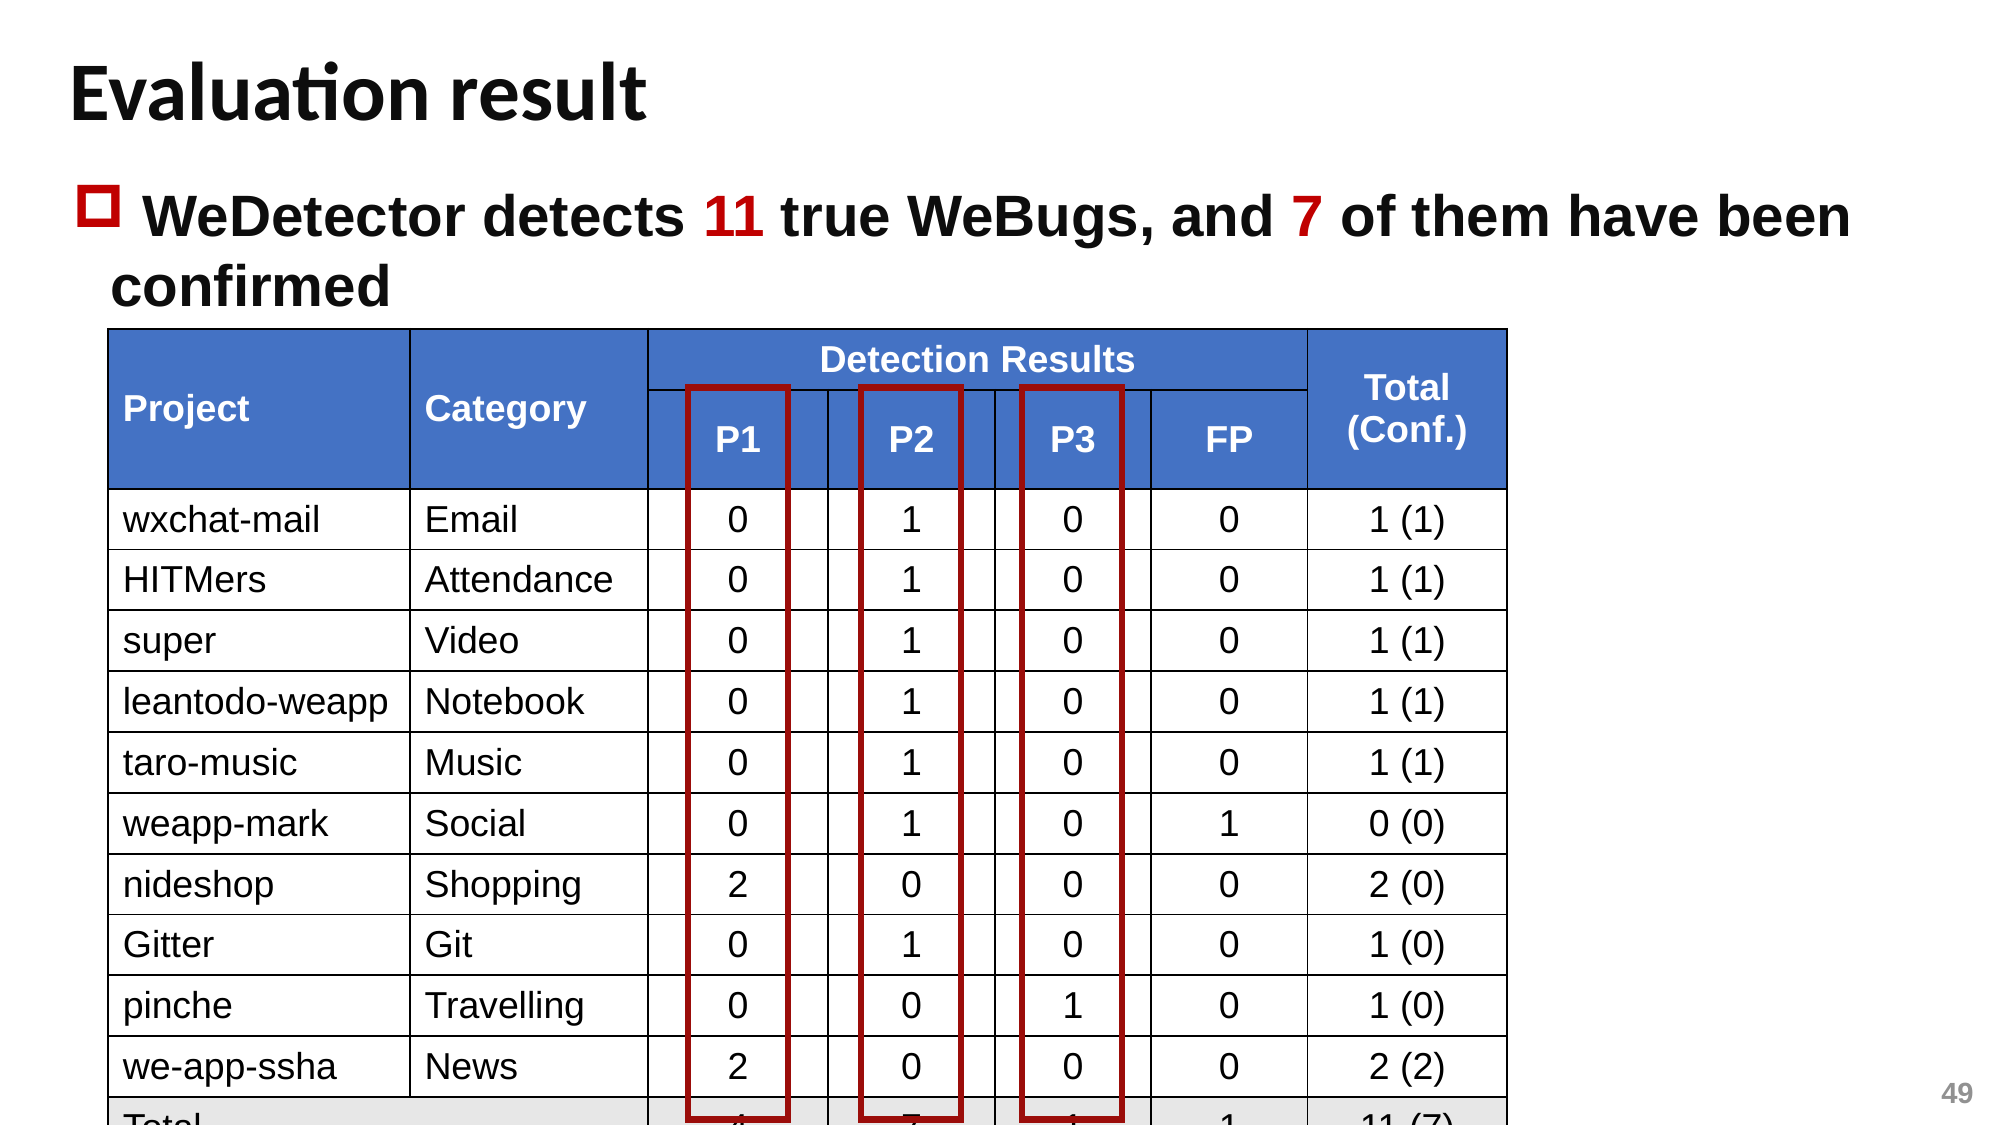

# Evaluation result
 WeDetector detects 11 true WeBugs, and 7 of them have been confirmed

| Project | Category | Detection Results |  |  |  | Total (Conf.) |
| --- | --- | --- | --- | --- | --- | --- |
|  |  | P1 | P2 | P3 | FP |  |
| wxchat-mail | Email | 0 | 1 | 0 | 0 | 1 (1) |
| HITMers | Attendance | 0 | 1 | 0 | 0 | 1 (1) |
| super | Video | 0 | 1 | 0 | 0 | 1 (1) |
| leantodo-weapp | Notebook | 0 | 1 | 0 | 0 | 1 (1) |
| taro-music | Music | 0 | 1 | 0 | 0 | 1 (1) |
| weapp-mark | Social | 0 | 1 | 0 | 1 | 0 (0) |
| nideshop | Shopping | 2 | 0 | 0 | 0 | 2 (0) |
| Gitter | Git | 0 | 1 | 0 | 0 | 1 (0) |
| pinche | Travelling | 0 | 0 | 1 | 0 | 1 (0) |
| we-app-ssha | News | 2 | 0 | 0 | 0 | 2 (2) |
| Total |  | 4 | 7 | 1 | 1 | 11 (7) |

49